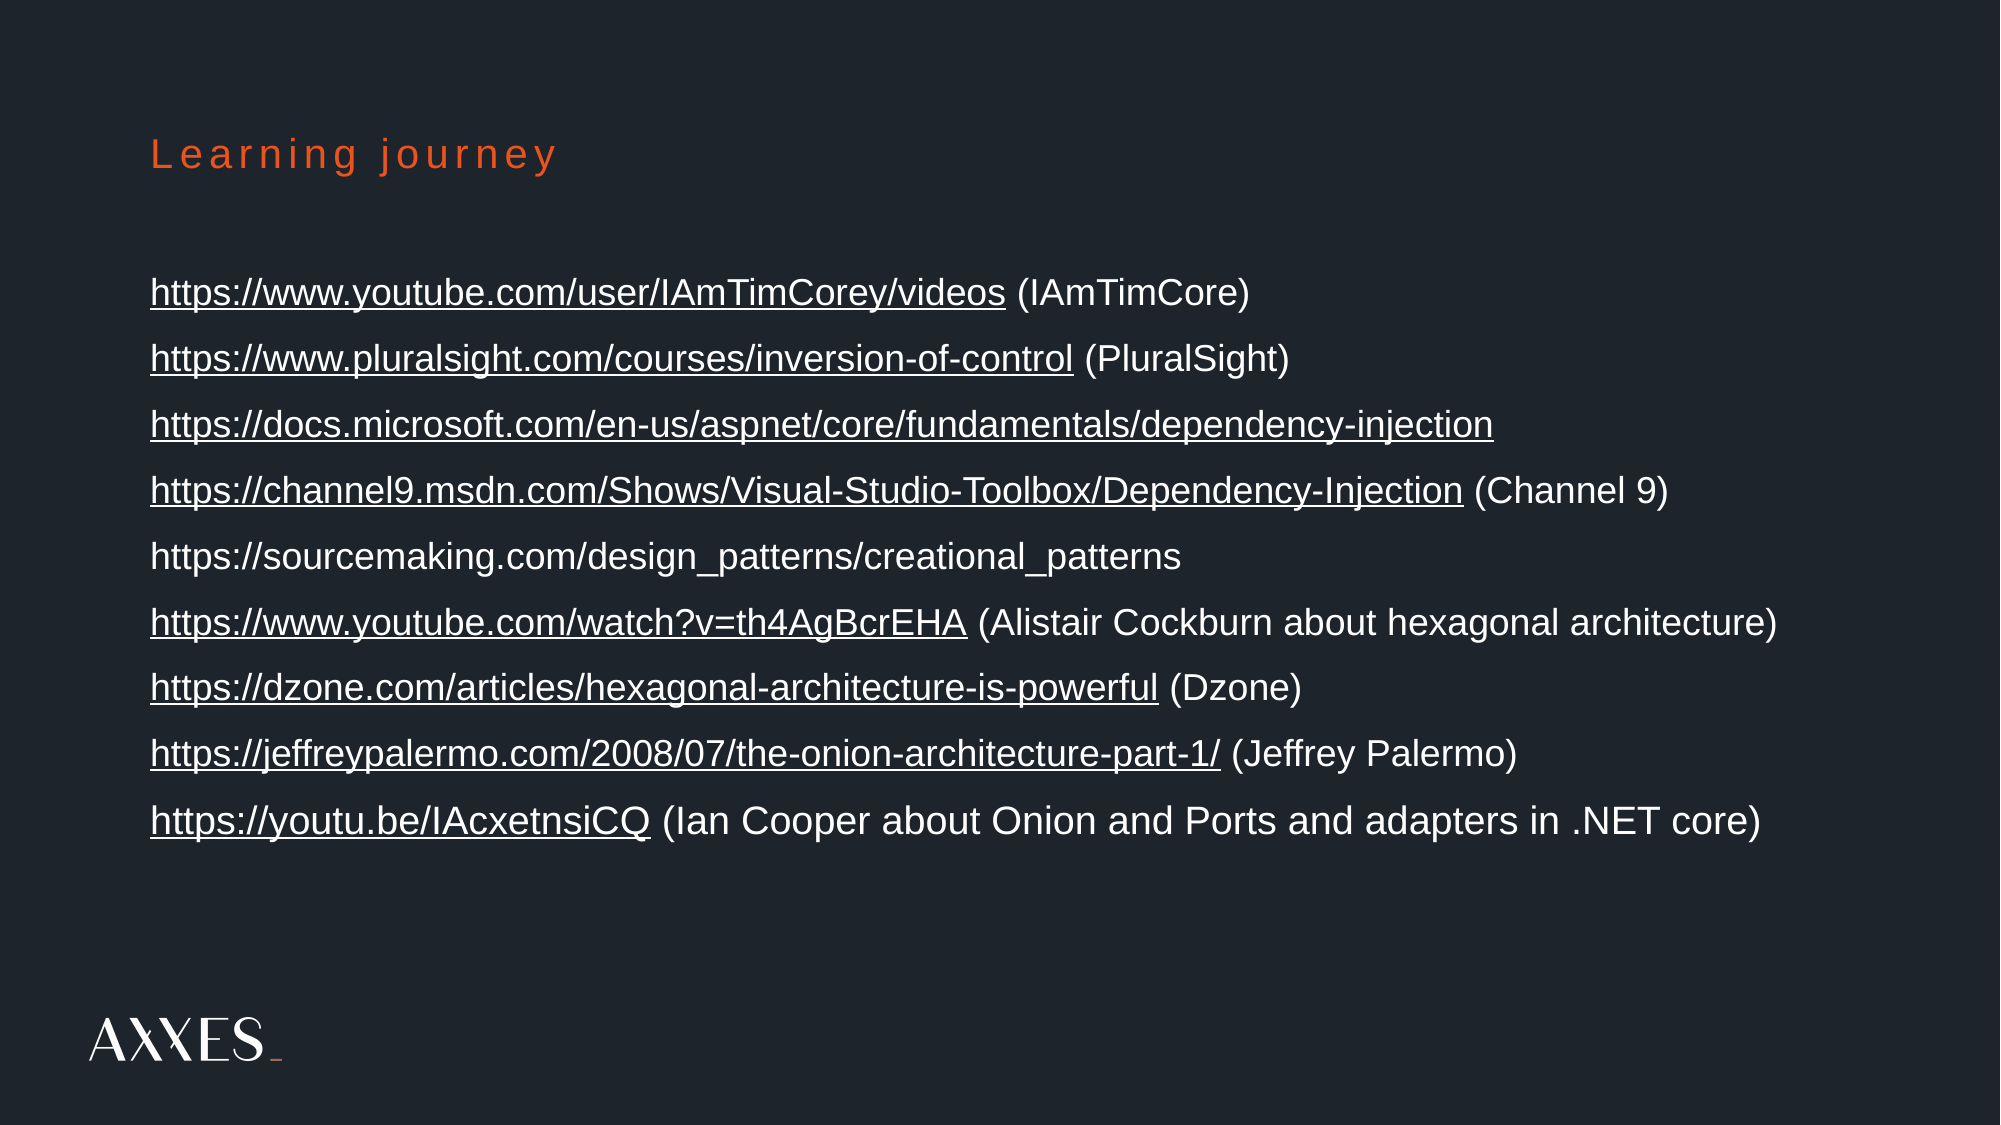

# Learning journey
https://www.youtube.com/user/IAmTimCorey/videos (IAmTimCore)
https://www.pluralsight.com/courses/inversion-of-control (PluralSight)
https://docs.microsoft.com/en-us/aspnet/core/fundamentals/dependency-injection
https://channel9.msdn.com/Shows/Visual-Studio-Toolbox/Dependency-Injection (Channel 9)
https://sourcemaking.com/design_patterns/creational_patterns
https://www.youtube.com/watch?v=th4AgBcrEHA (Alistair Cockburn about hexagonal architecture)
https://dzone.com/articles/hexagonal-architecture-is-powerful (Dzone)
https://jeffreypalermo.com/2008/07/the-onion-architecture-part-1/ (Jeffrey Palermo)
https://youtu.be/IAcxetnsiCQ (Ian Cooper about Onion and Ports and adapters in .NET core)